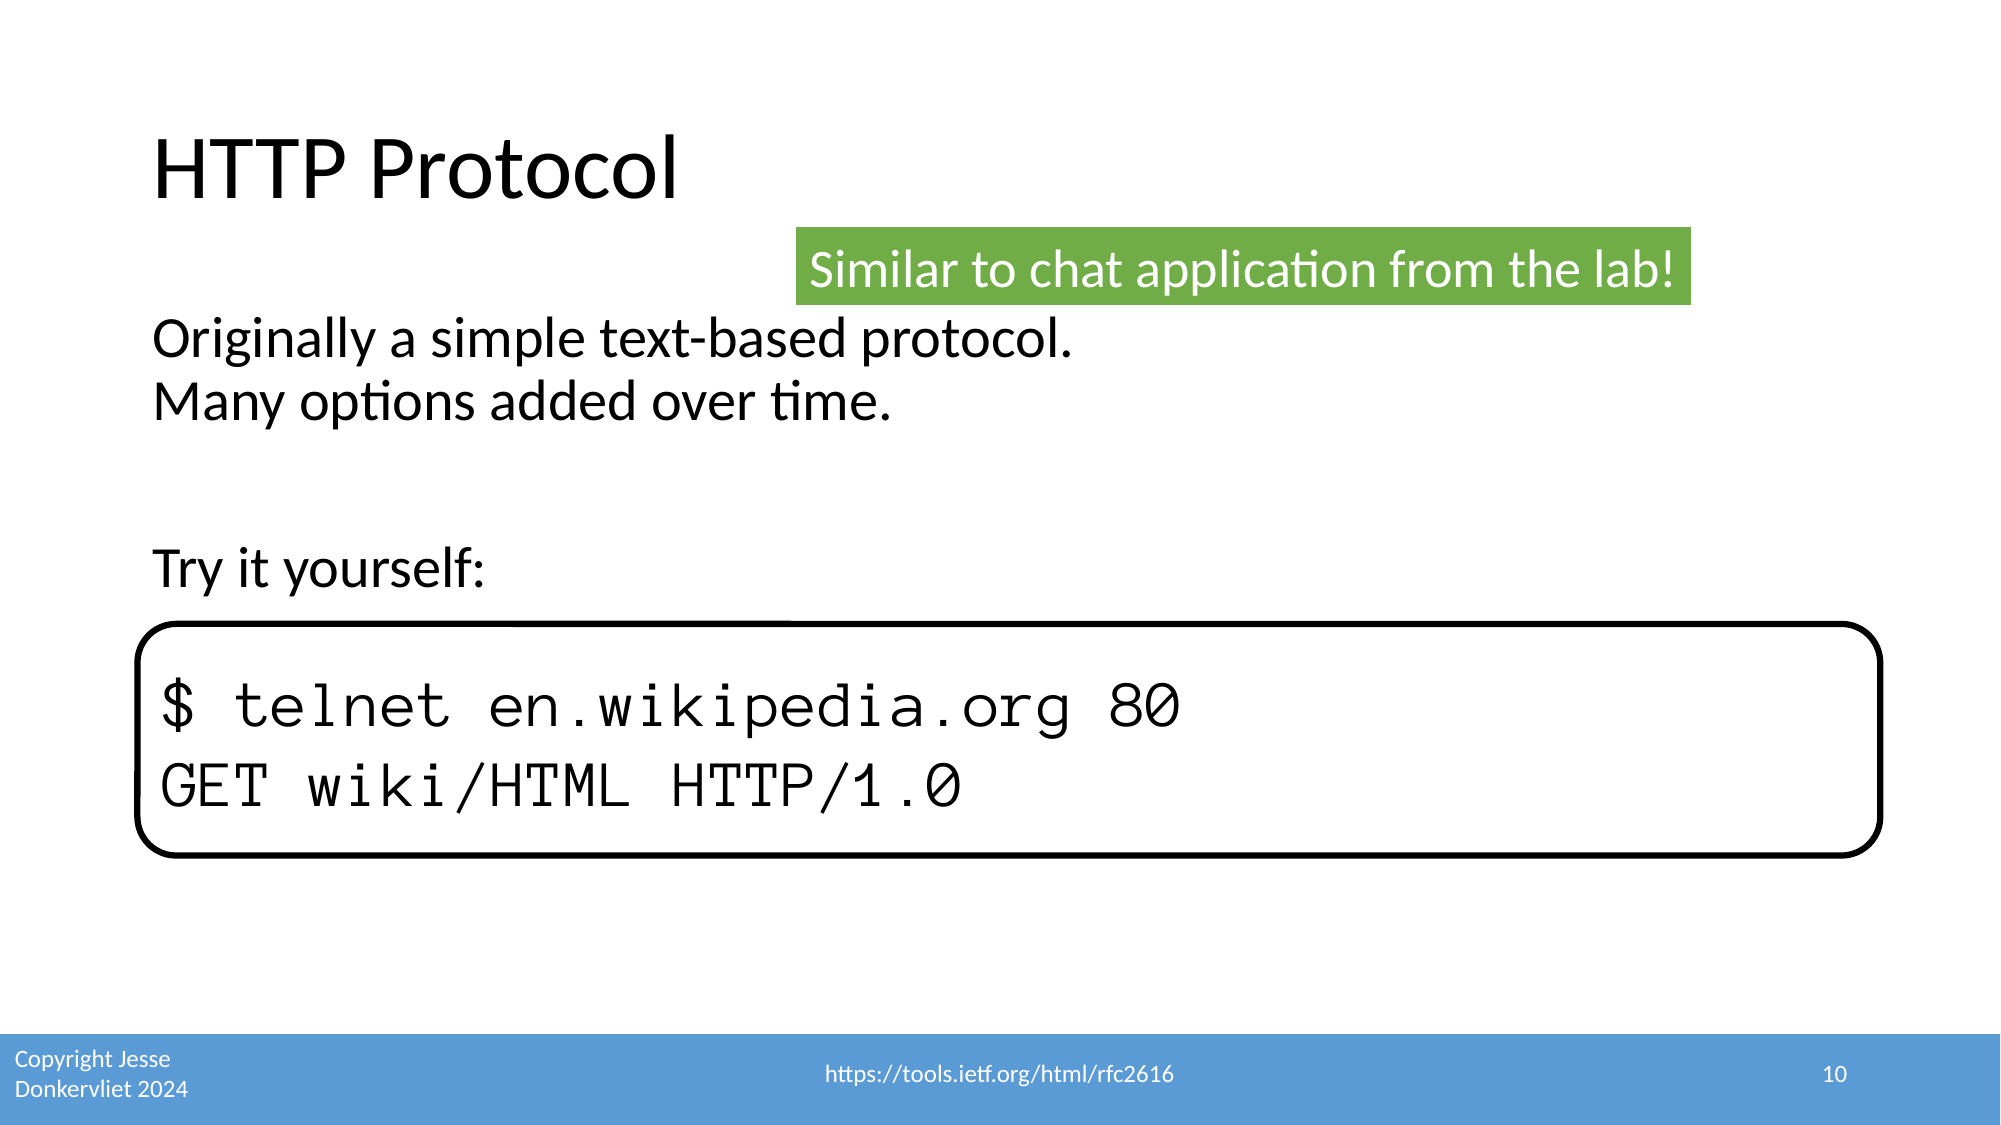

# HTTP Protocol
Similar to chat application from the lab!
Originally a simple text-based protocol.
Many options added over time.

Try it yourself:
$ telnet en.wikipedia.org 80
GET wiki/HTML HTTP/1.0
https://tools.ietf.org/html/rfc2616
10